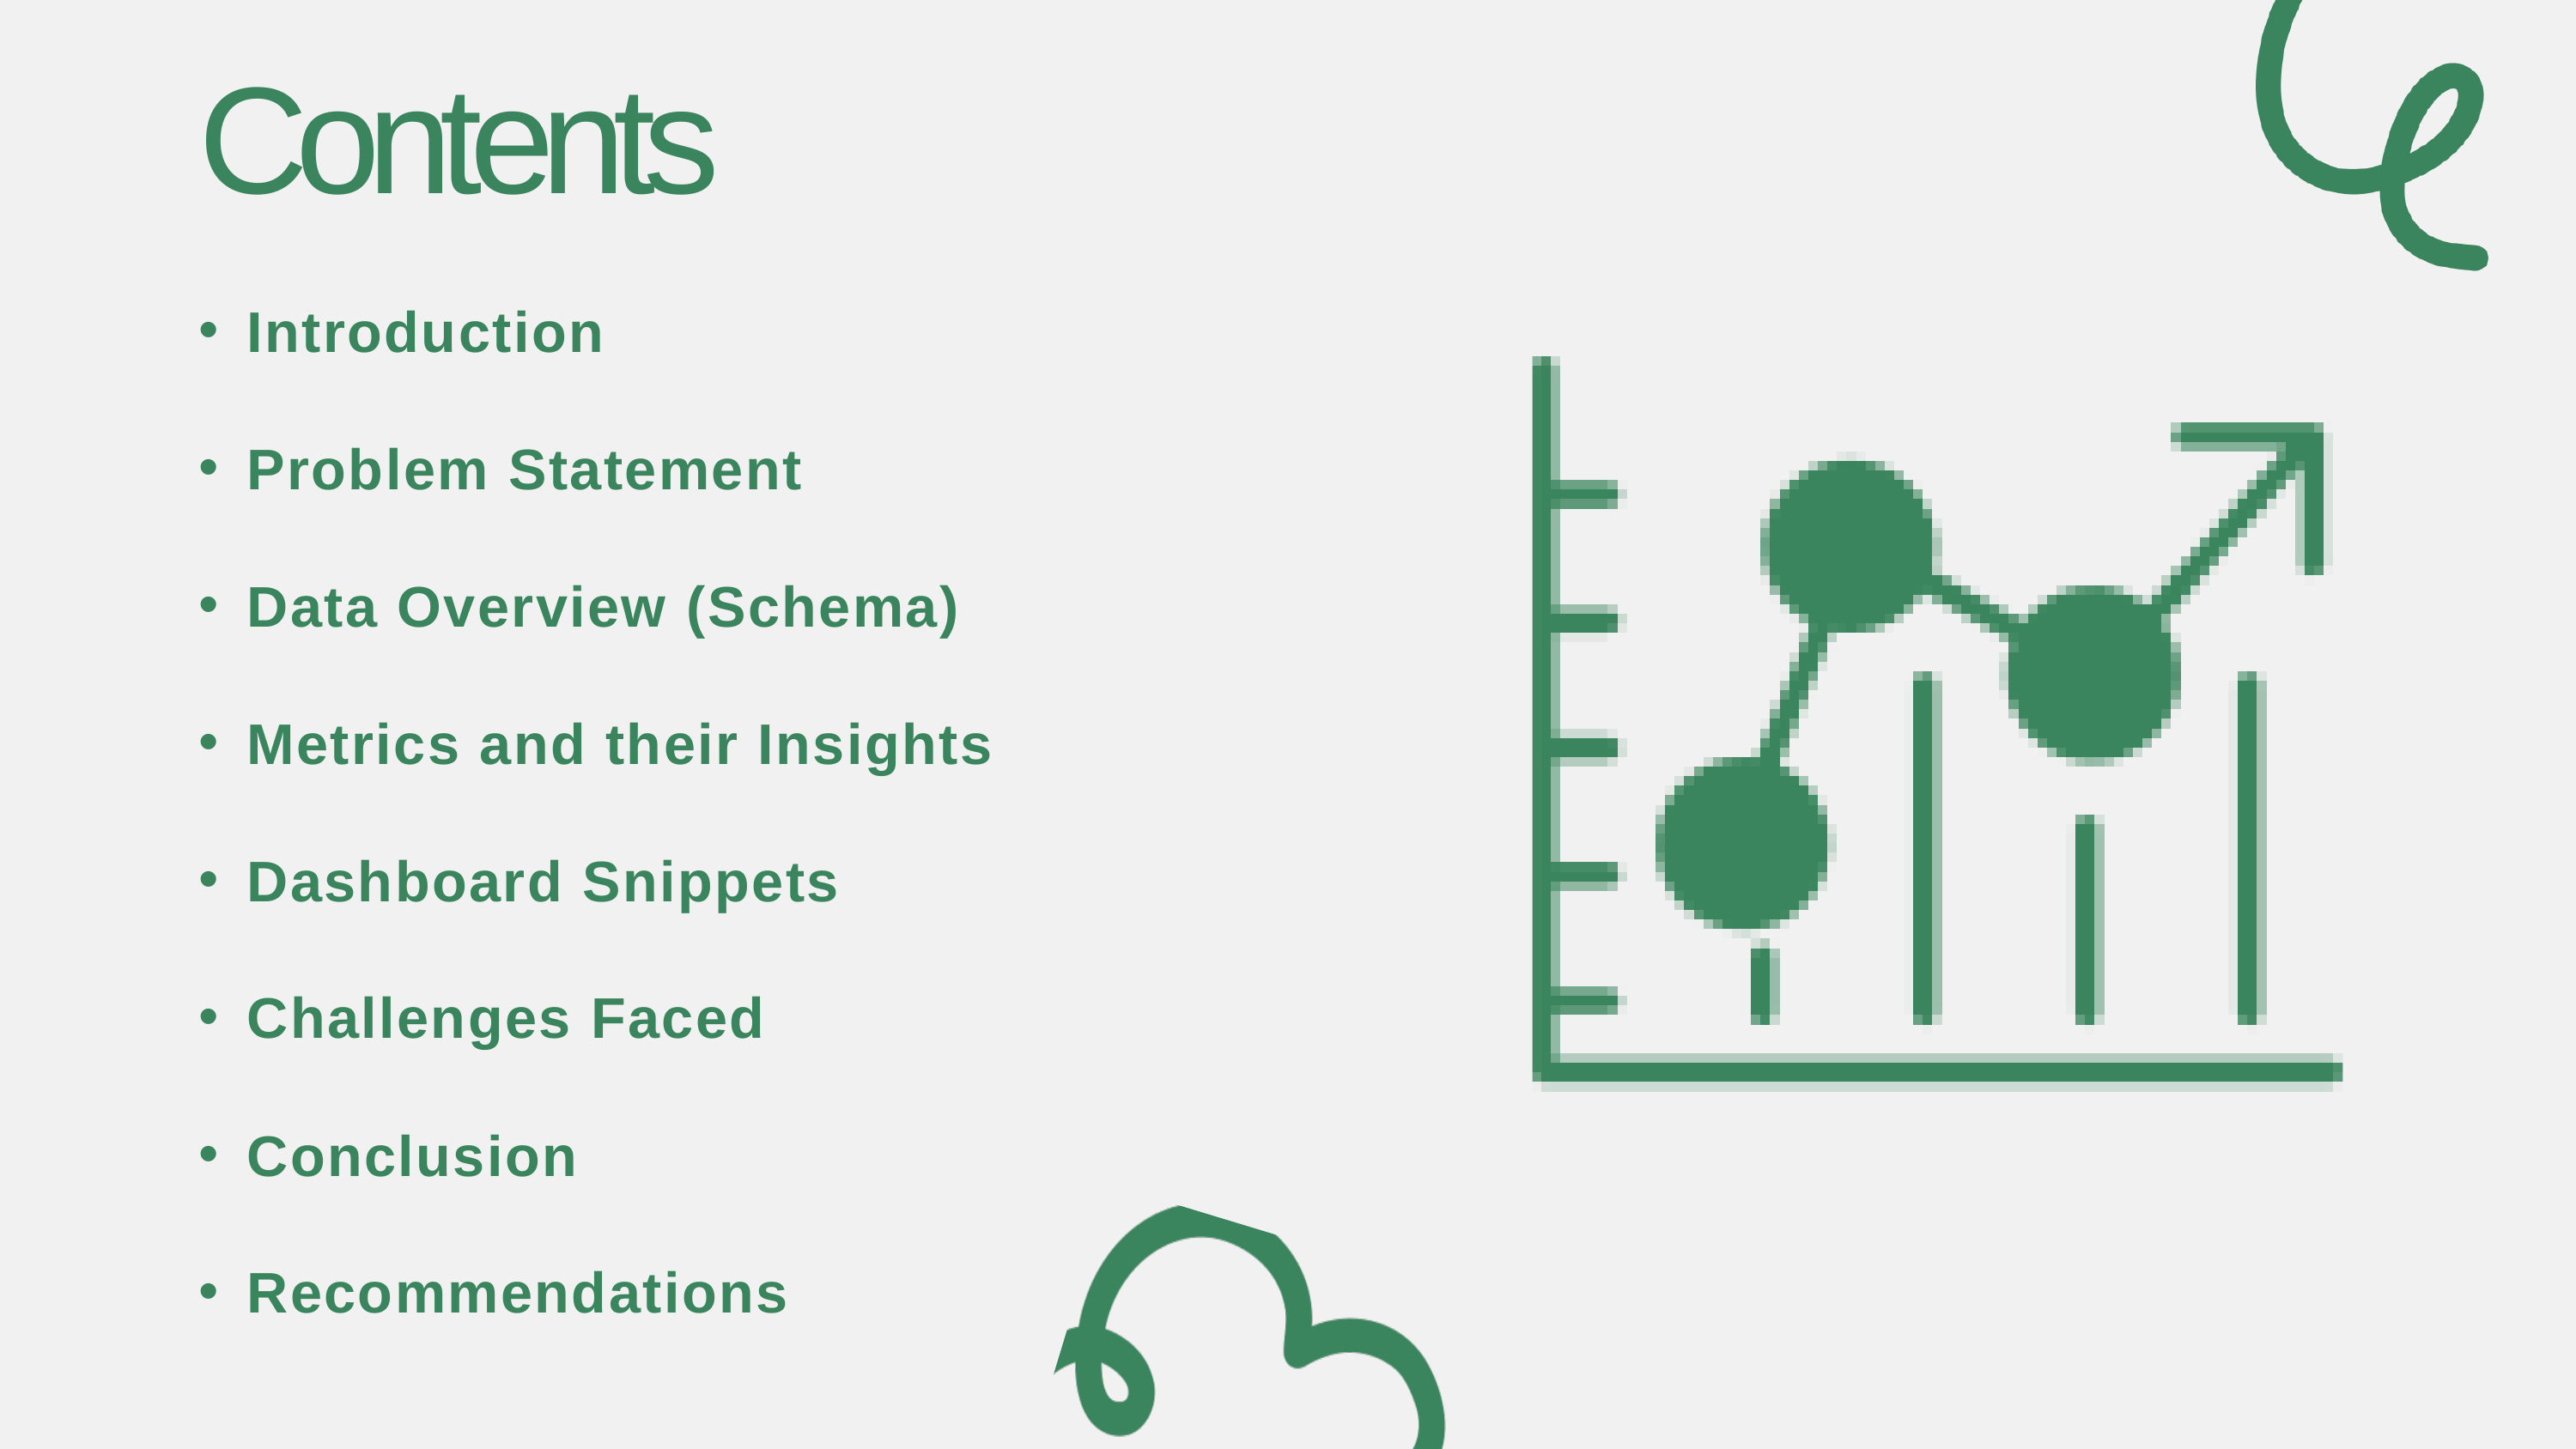

Contents
Introduction
Problem Statement
Data Overview (Schema)
Metrics and their Insights
Dashboard Snippets
Challenges Faced
Conclusion
Recommendations